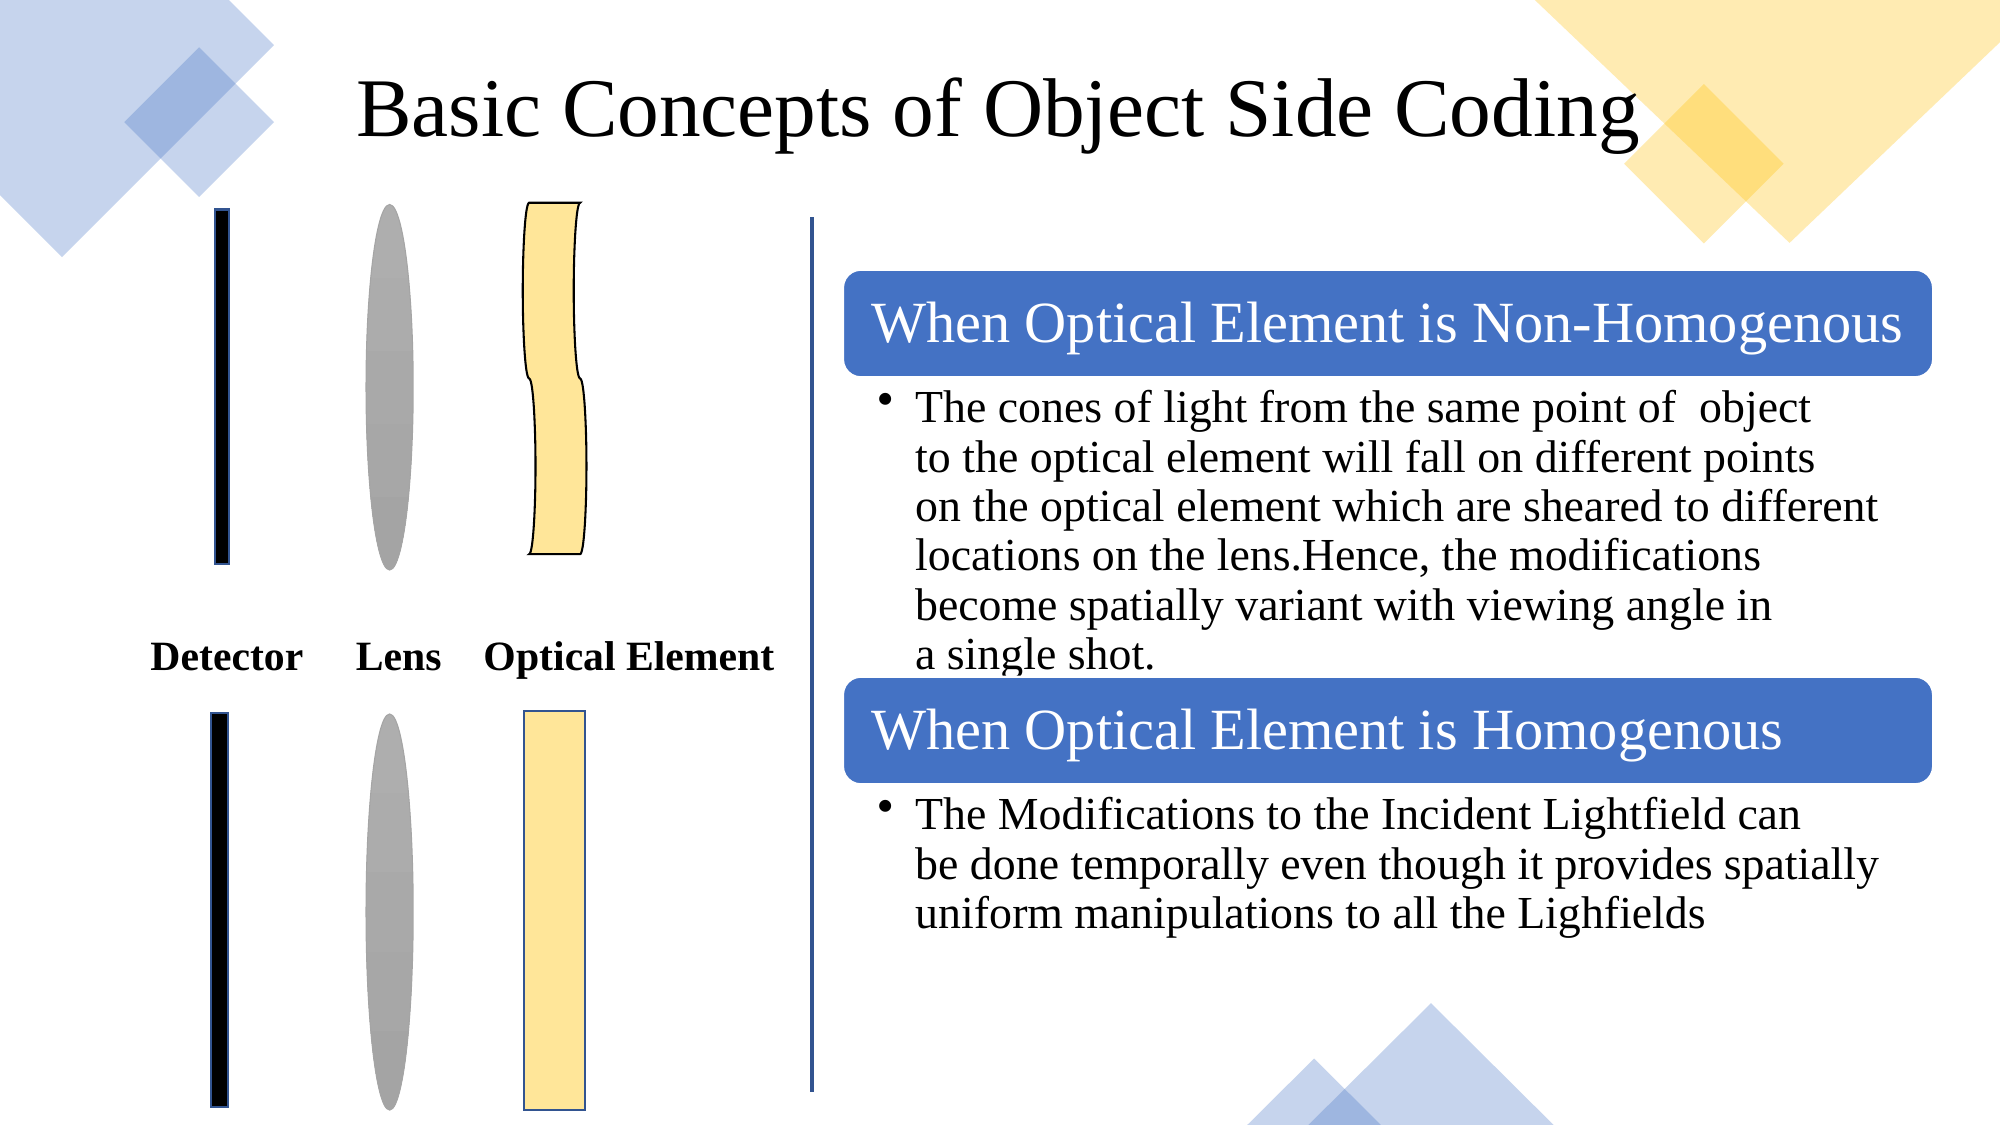

Basic Concepts of Object Side Coding

When Optical Element is Non-Homogenous
The cones of light from the same point of  object to the optical element will fall on different points on the optical element which are sheared to different locations on the lens.Hence, the modifications become spatially variant with viewing angle in a single shot.
When Optical Element is Homogenous
The Modifications to the Incident Lightfield can be done temporally even though it provides spatially uniform manipulations to all the Lighfields

Detector     Lens    Optical Element